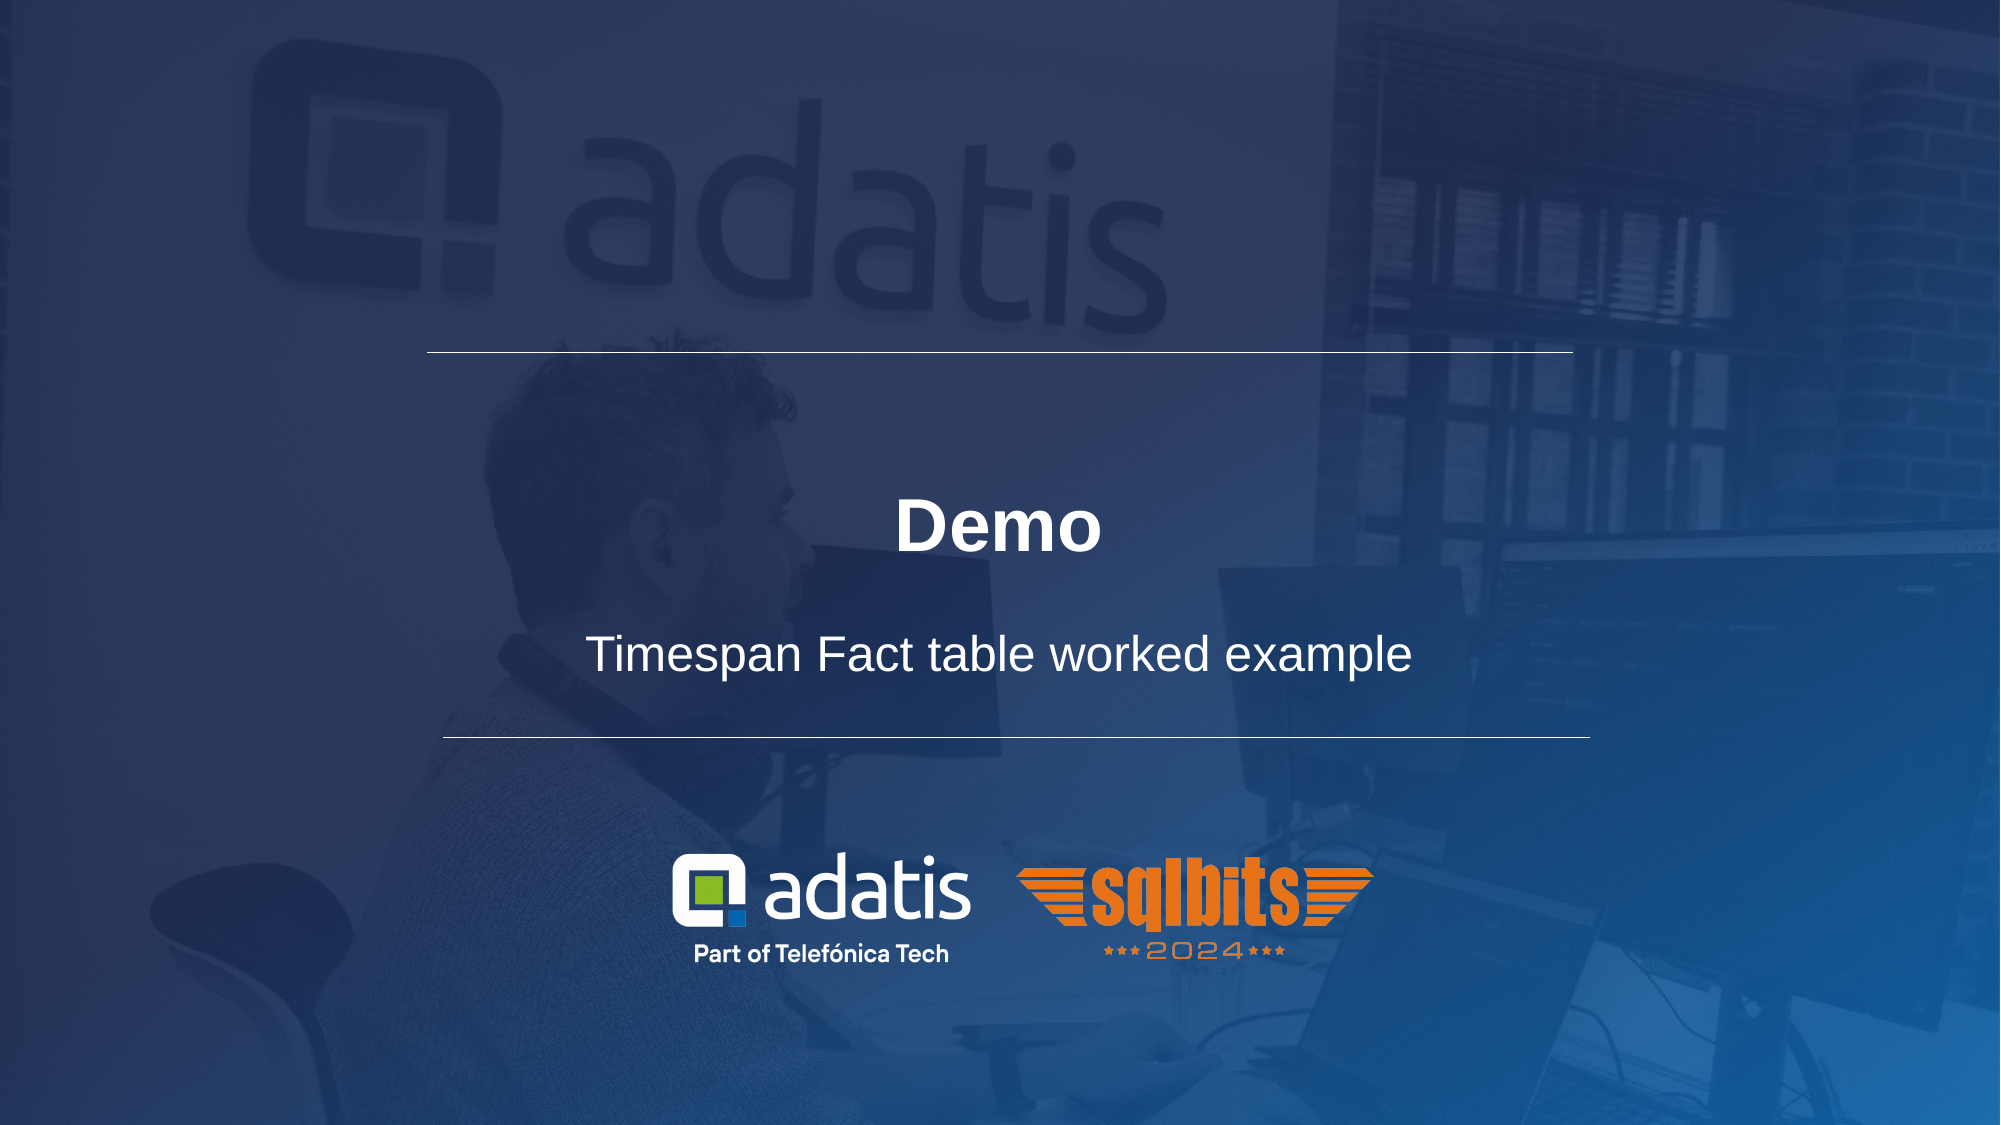

# Demo
Timespan Fact table worked example